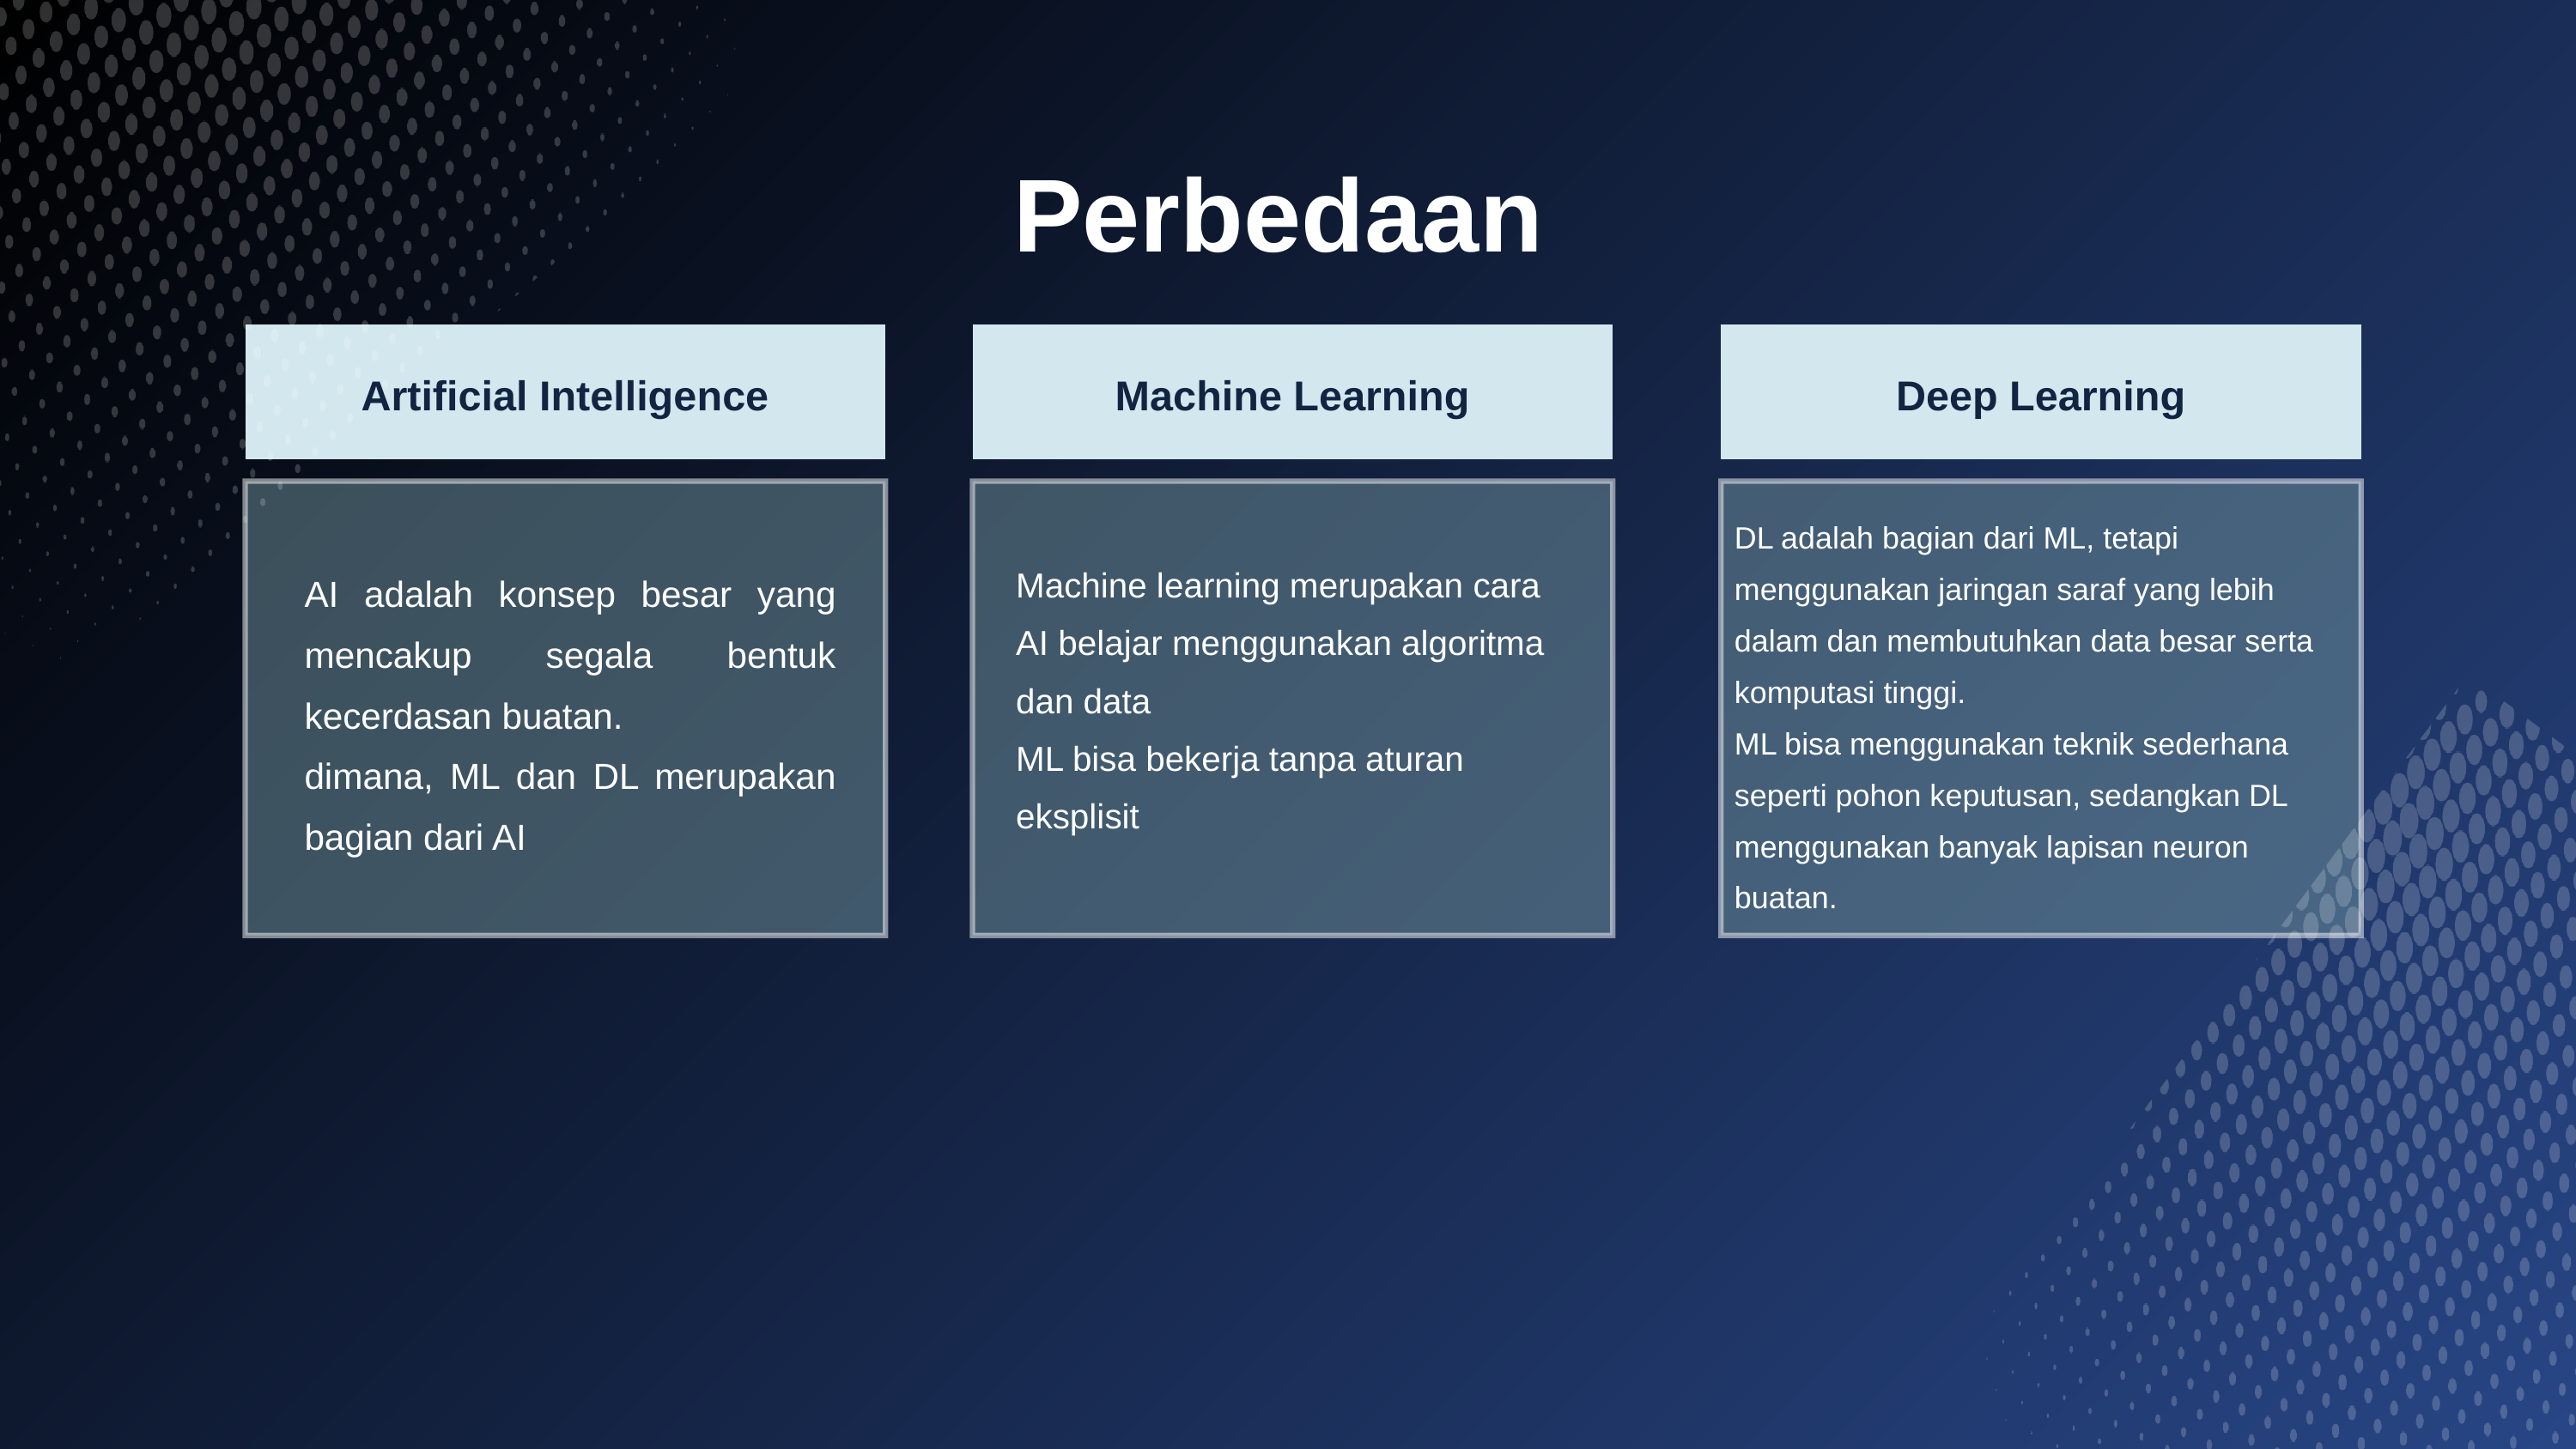

Perbedaan

Artificial Intelligence
Machine Learning
Deep Learning

DL adalah bagian dari ML, tetapi menggunakan jaringan saraf yang lebih dalam dan membutuhkan data besar serta komputasi tinggi.
ML bisa menggunakan teknik sederhana seperti pohon keputusan, sedangkan DL menggunakan banyak lapisan neuron buatan.
Machine learning merupakan cara AI belajar menggunakan algoritma dan data
ML bisa bekerja tanpa aturan eksplisit
AI adalah konsep besar yang mencakup segala bentuk kecerdasan buatan.
dimana, ML dan DL merupakan bagian dari AI